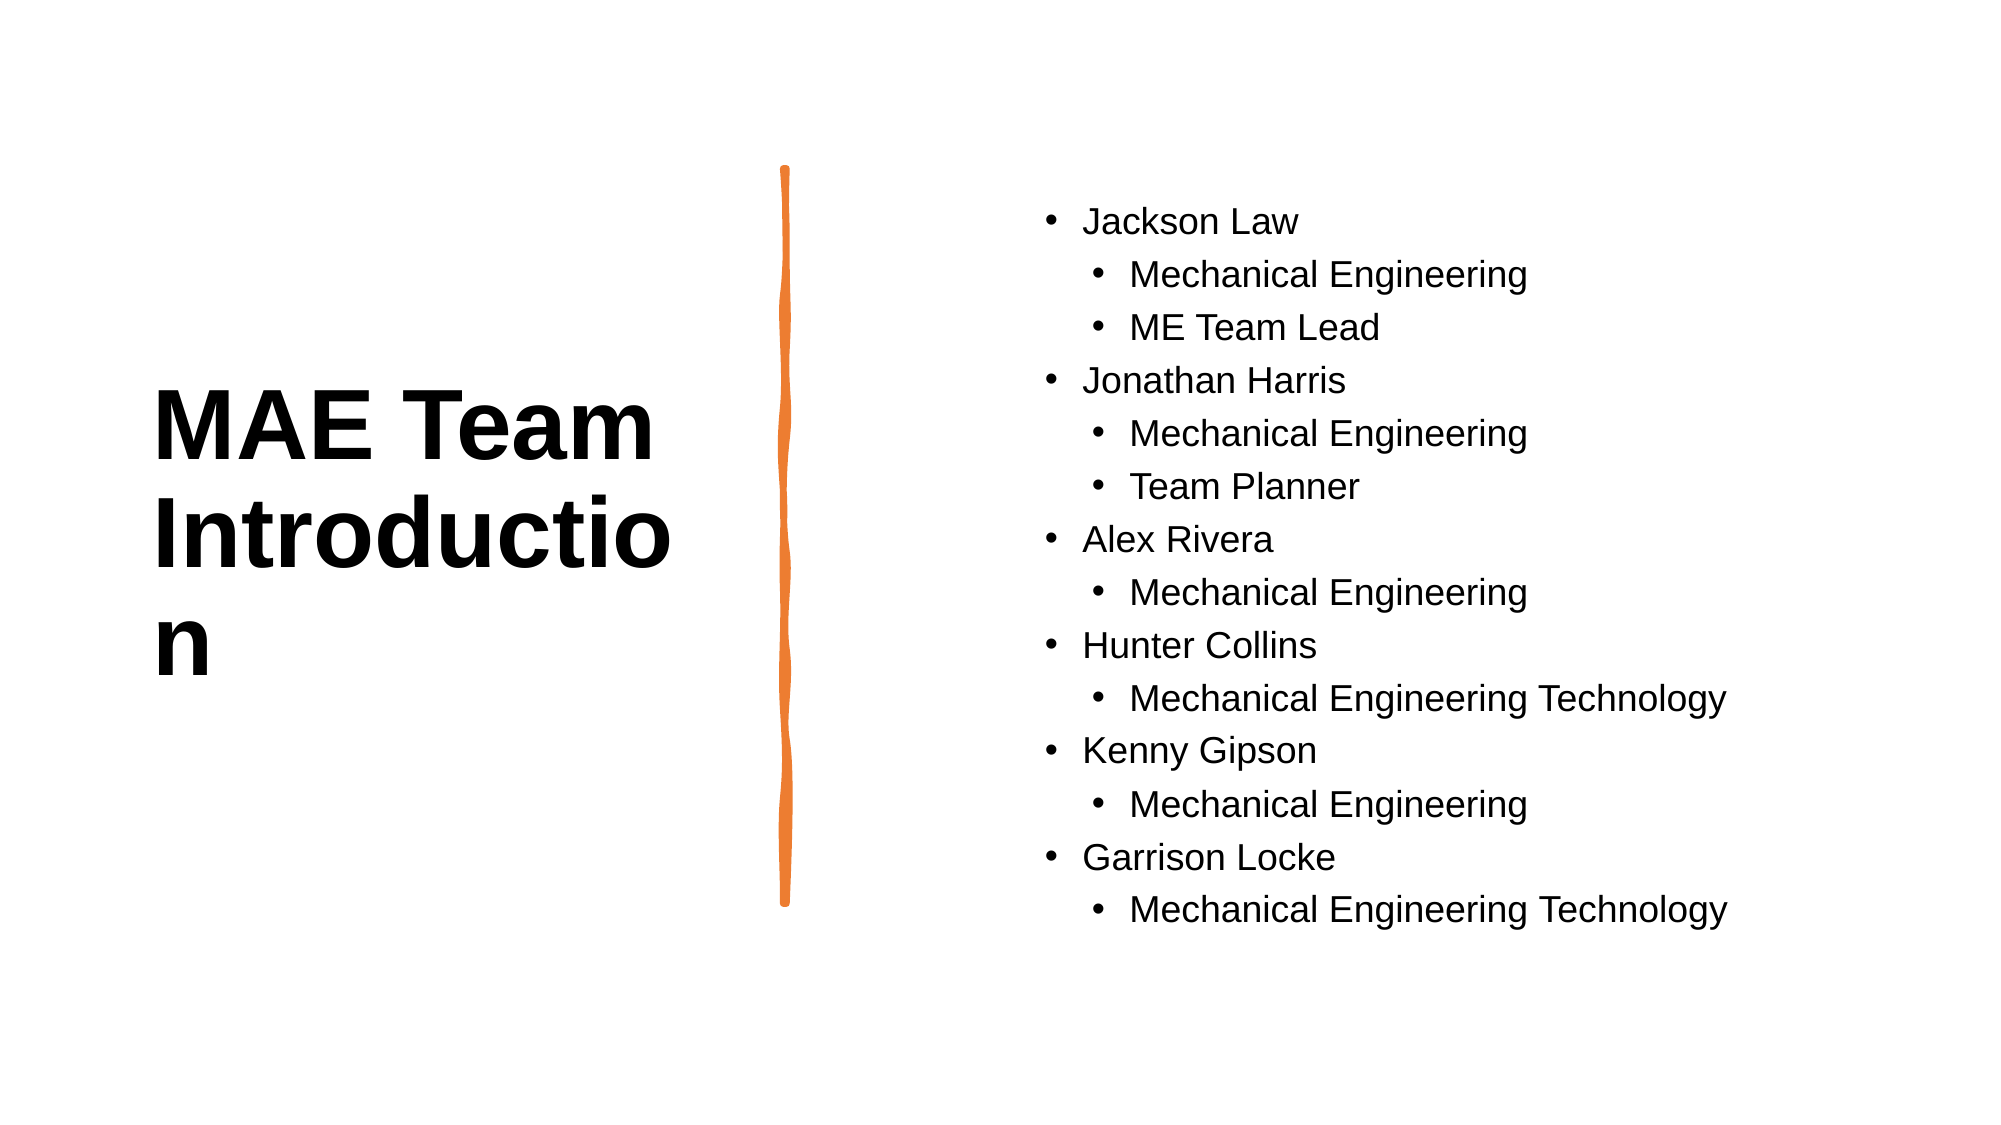

MAE Team Introduction
Jackson Law
Mechanical Engineering
ME Team Lead
Jonathan Harris
Mechanical Engineering
Team Planner
Alex Rivera
Mechanical Engineering
Hunter Collins
Mechanical Engineering Technology
Kenny Gipson
Mechanical Engineering
Garrison Locke
Mechanical Engineering Technology

3